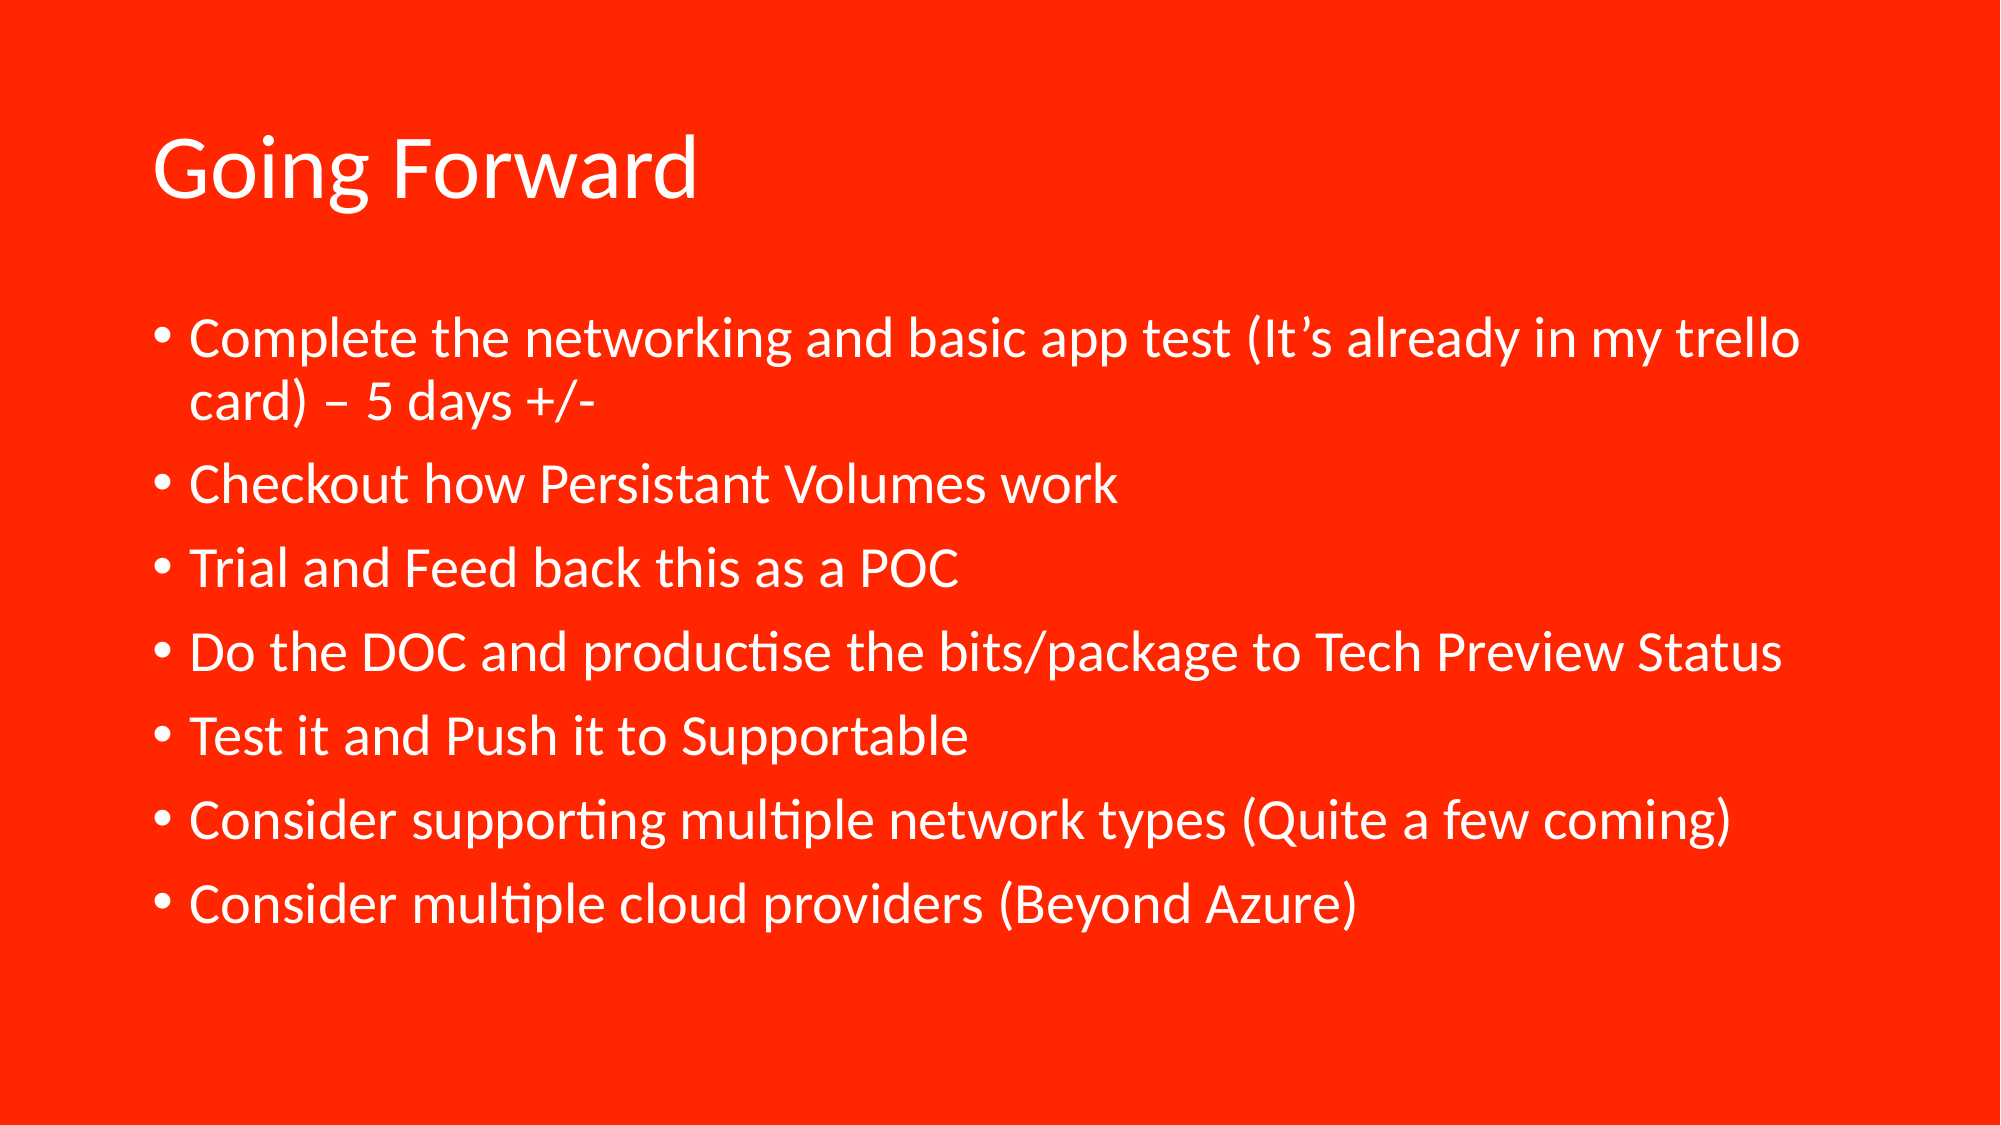

# Going Forward
Complete the networking and basic app test (It’s already in my trello card) – 5 days +/-
Checkout how Persistant Volumes work
Trial and Feed back this as a POC
Do the DOC and productise the bits/package to Tech Preview Status
Test it and Push it to Supportable
Consider supporting multiple network types (Quite a few coming)
Consider multiple cloud providers (Beyond Azure)